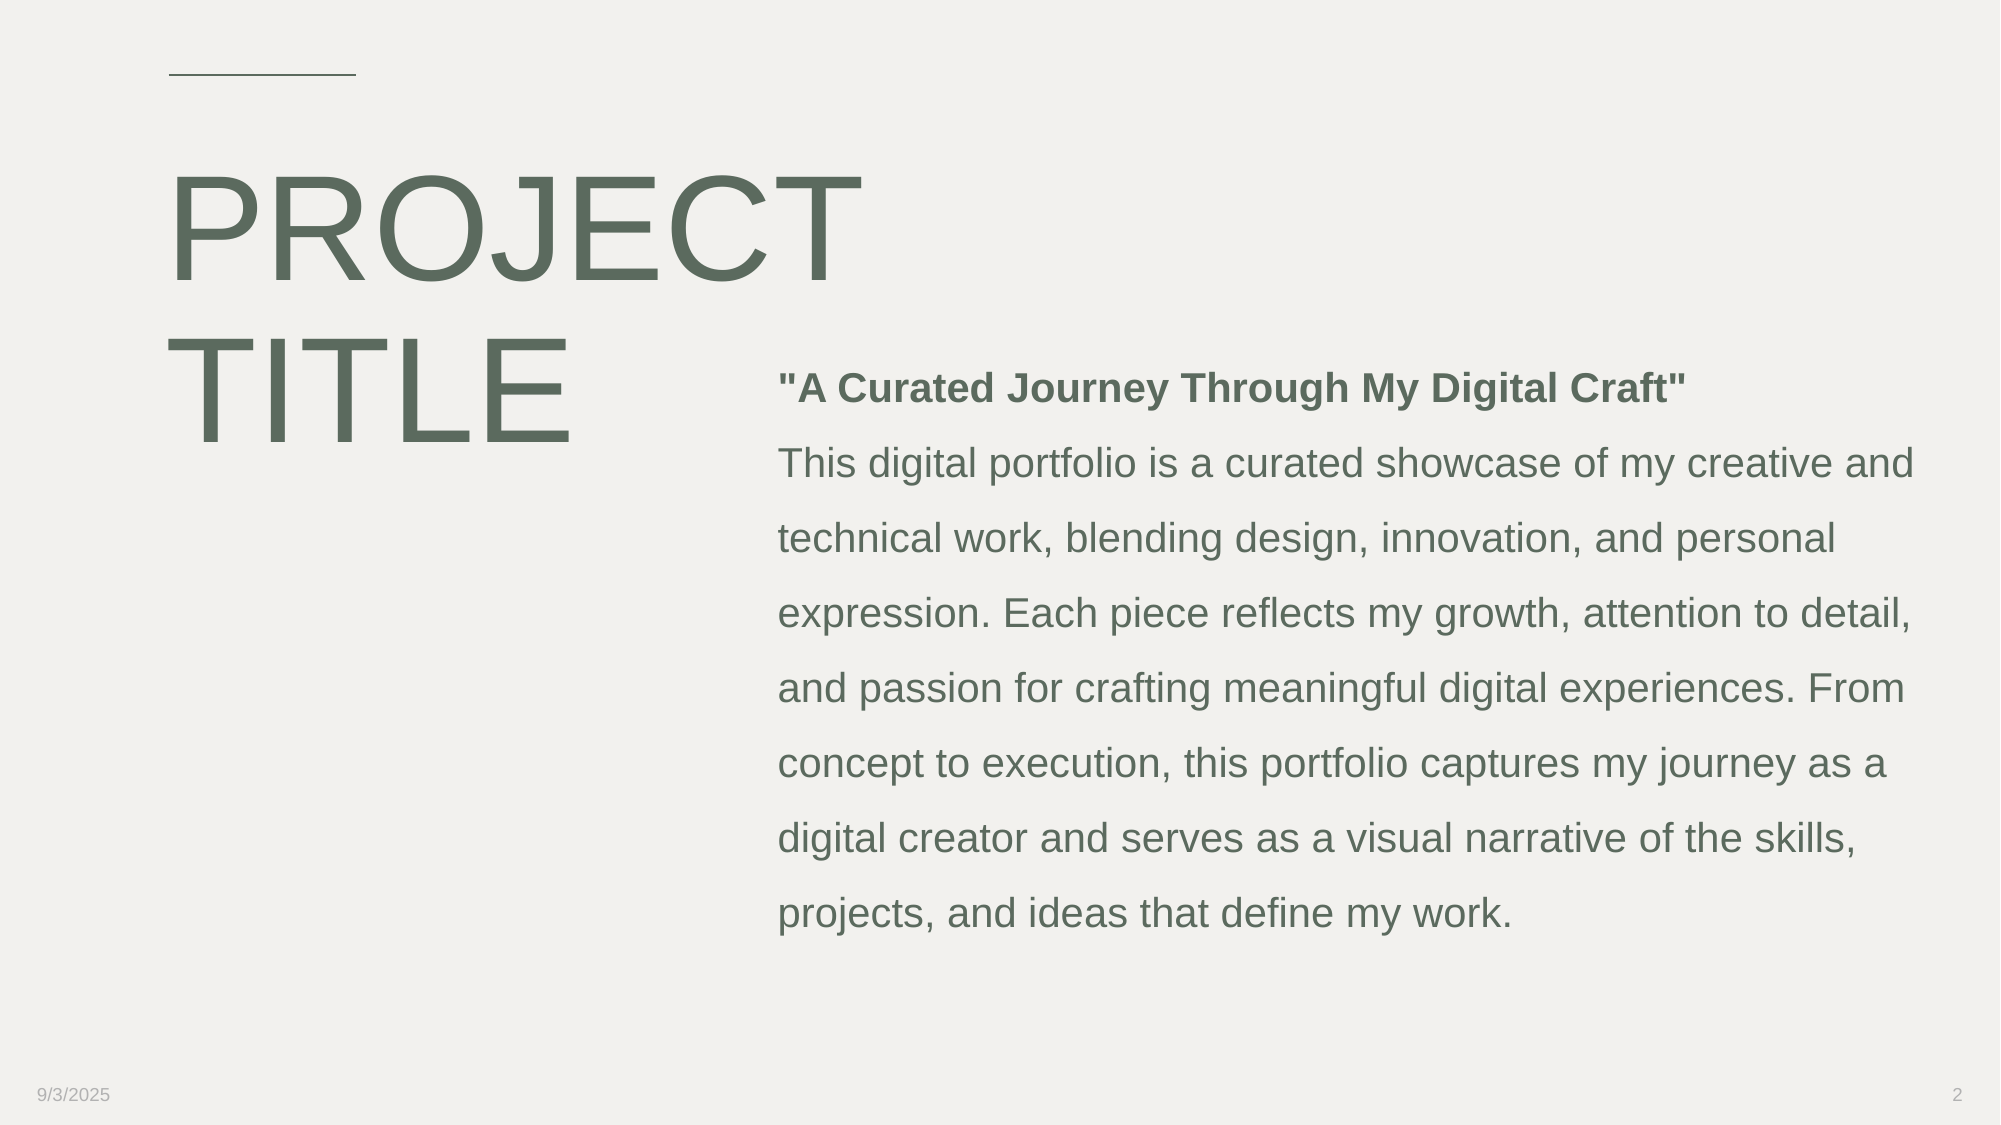

# PROJECT TITLE
"A Curated Journey Through My Digital Craft"
This digital portfolio is a curated showcase of my creative and technical work, blending design, innovation, and personal expression. Each piece reflects my growth, attention to detail, and passion for crafting meaningful digital experiences. From concept to execution, this portfolio captures my journey as a digital creator and serves as a visual narrative of the skills, projects, and ideas that define my work.
9/3/2025
2